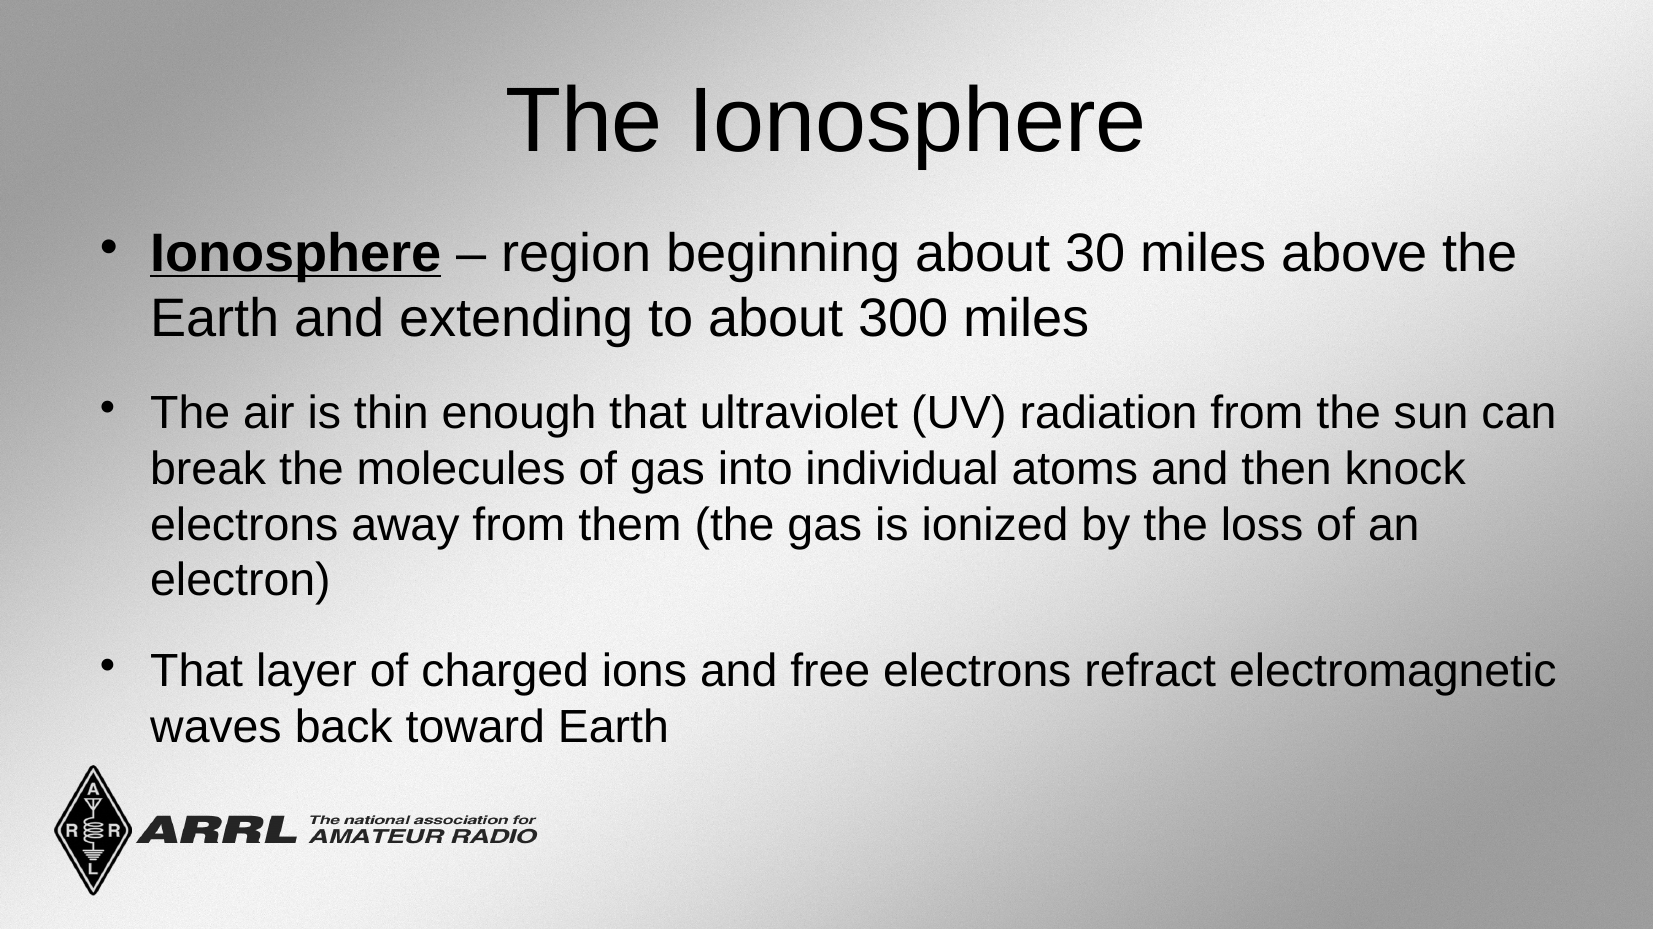

The Ionosphere

Ionosphere – region beginning about 30 miles above the Earth and extending to about 300 miles
The air is thin enough that ultraviolet (UV) radiation from the sun can break the molecules of gas into individual atoms and then knock electrons away from them (the gas is ionized by the loss of an electron)
That layer of charged ions and free electrons refract electromagnetic waves back toward Earth